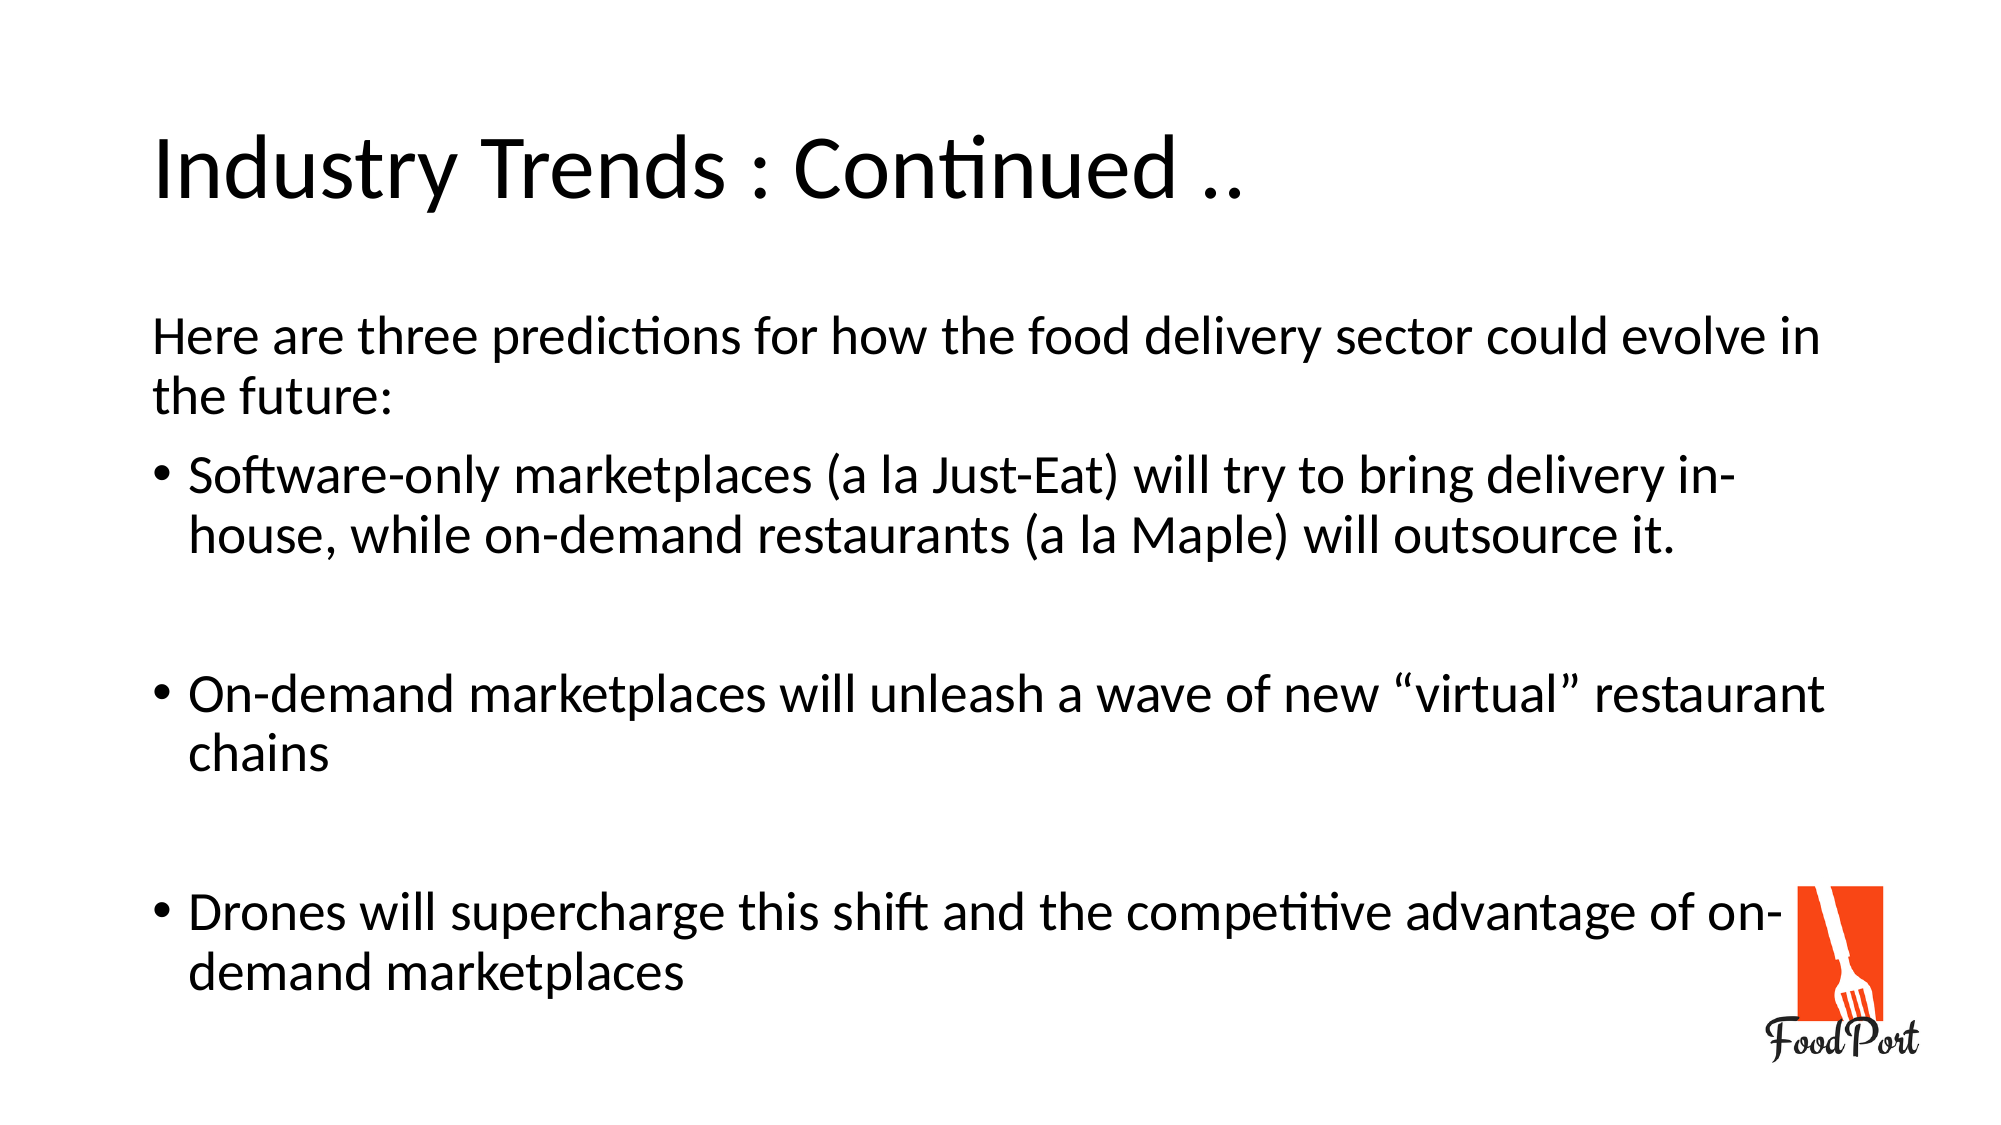

Industry Trends : Continued ..
Here are three predictions for how the food delivery sector could evolve in the future:
Software-only marketplaces (a la Just-Eat) will try to bring delivery in-house, while on-demand restaurants (a la Maple) will outsource it.

On-demand marketplaces will unleash a wave of new “virtual” restaurant chains

Drones will supercharge this shift and the competitive advantage of on-demand marketplaces